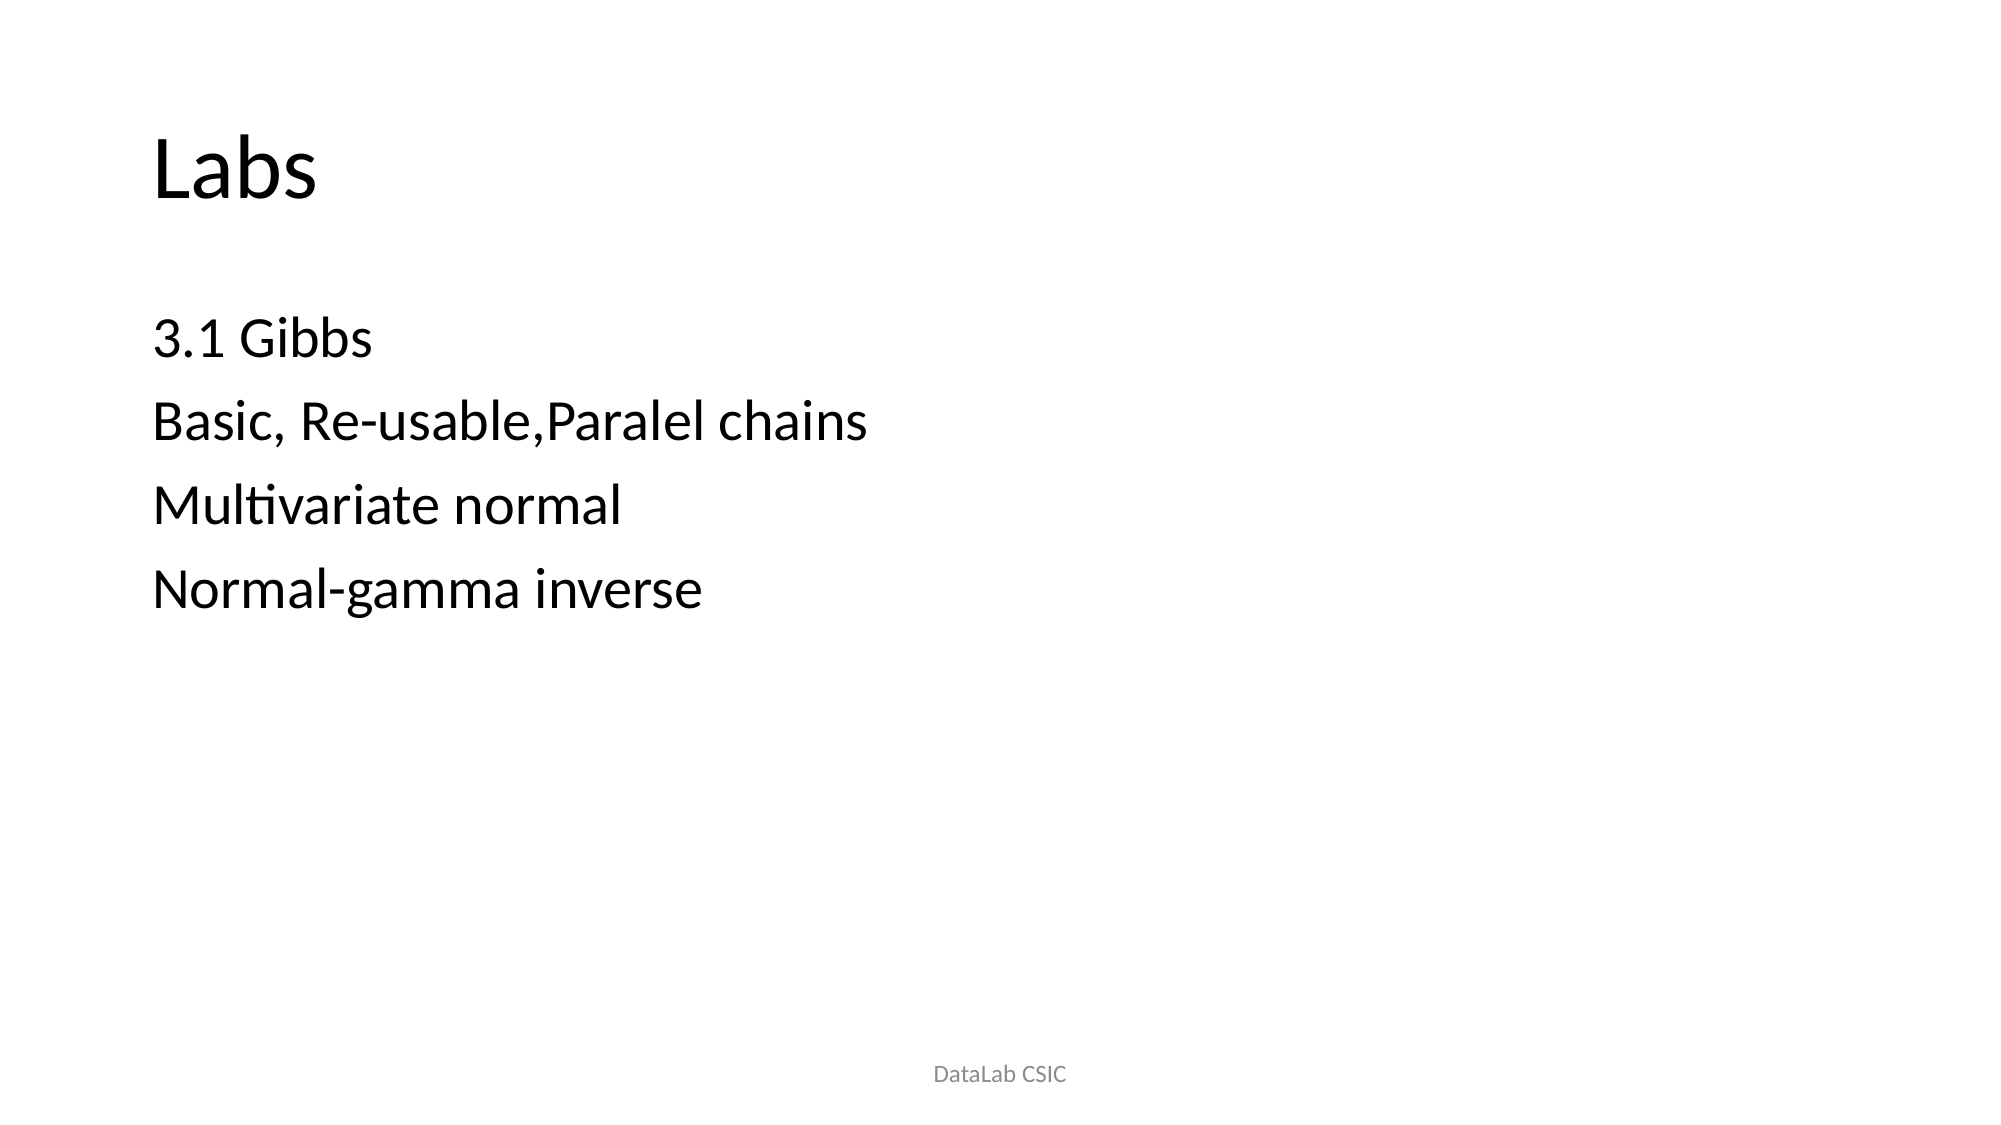

# Labs
3.1 Gibbs
Basic, Re-usable,Paralel chains
Multivariate normal
Normal-gamma inverse

DataLab CSIC